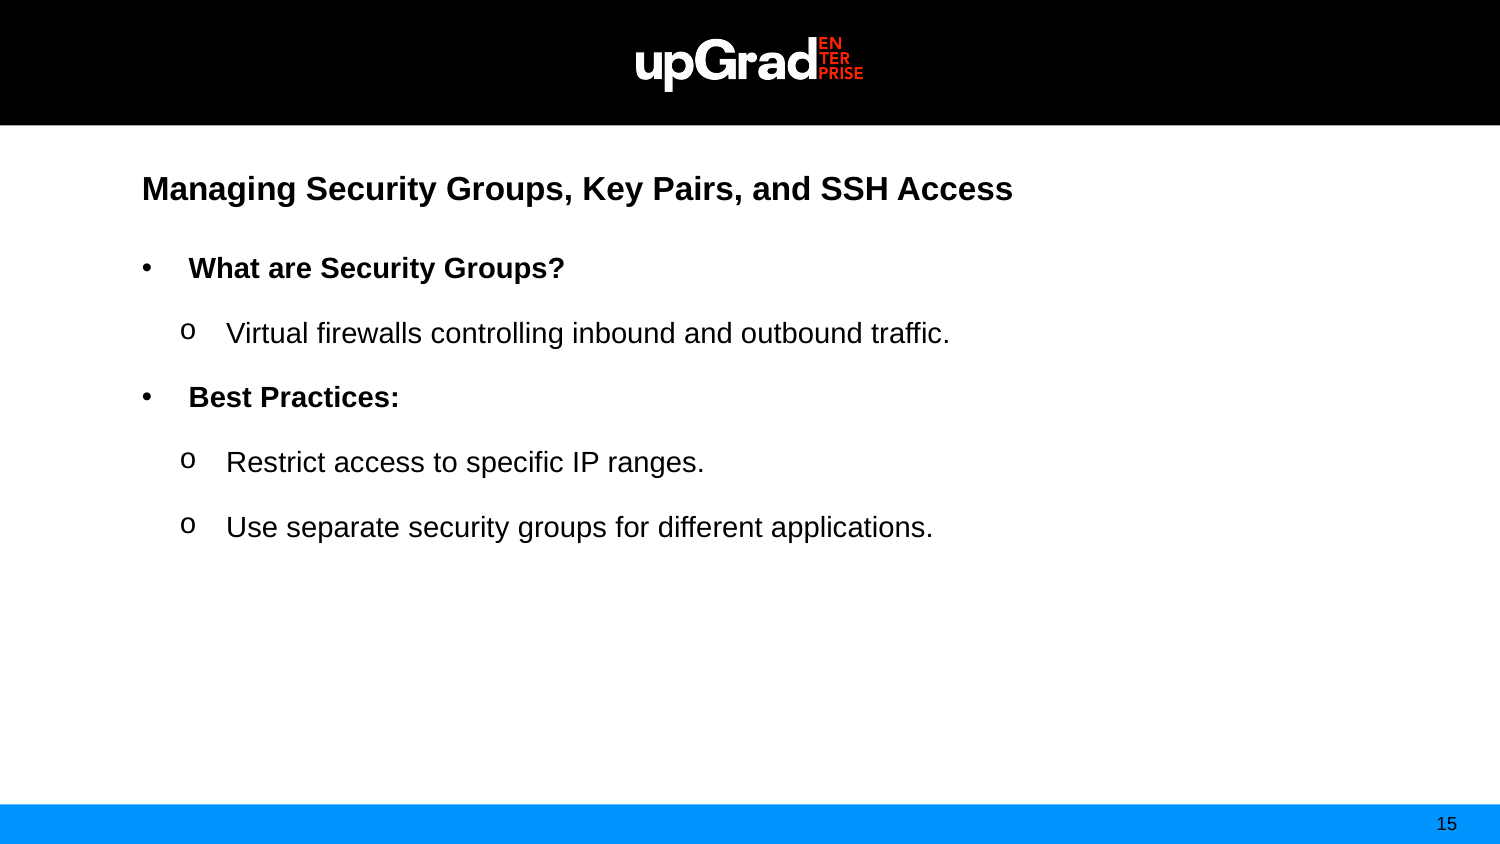

Managing Security Groups, Key Pairs, and SSH Access
What are Security Groups?
Virtual firewalls controlling inbound and outbound traffic.
Best Practices:
Restrict access to specific IP ranges.
Use separate security groups for different applications.
15